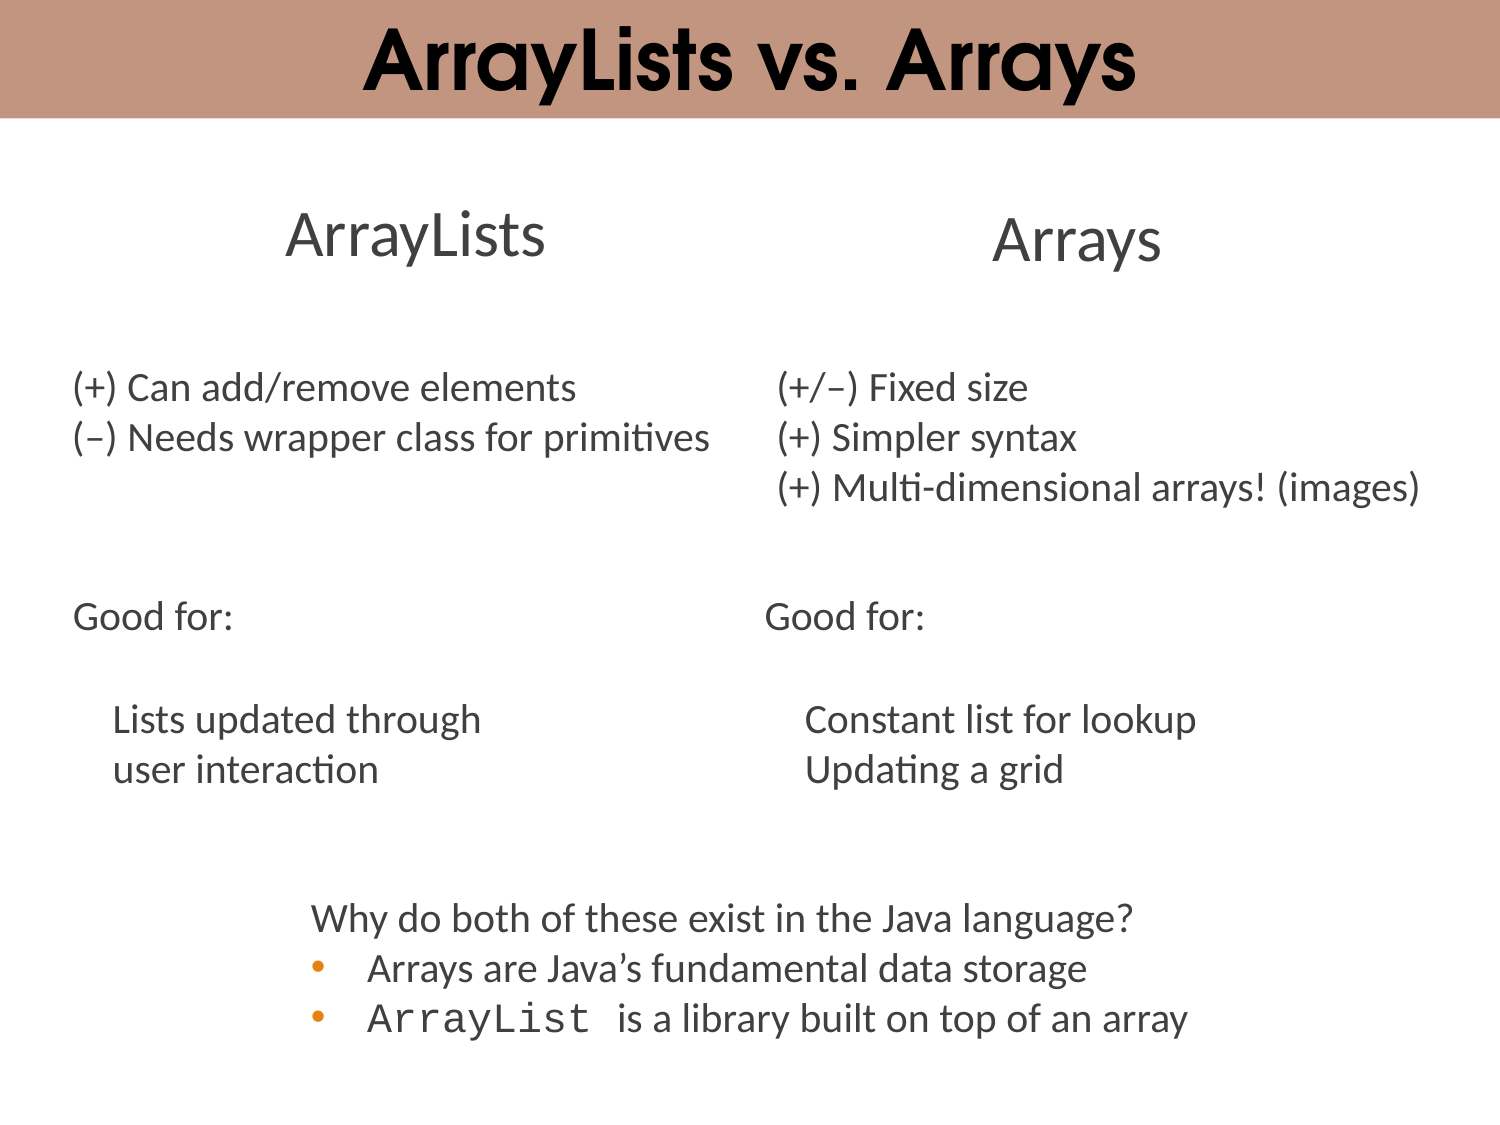

ArrayLists vs. Arrays
ArrayLists
Arrays
(+) Can add/remove elements
(–) Needs wrapper class for primitives
(+/–) Fixed size
(+) Simpler syntax
(+) Multi-dimensional arrays! (images)
Good for:
Good for:
Lists updated through
user interaction
Constant list for lookup
Updating a grid
Why do both of these exist in the Java language?
Arrays are Java’s fundamental data storage
ArrayList is a library built on top of an array